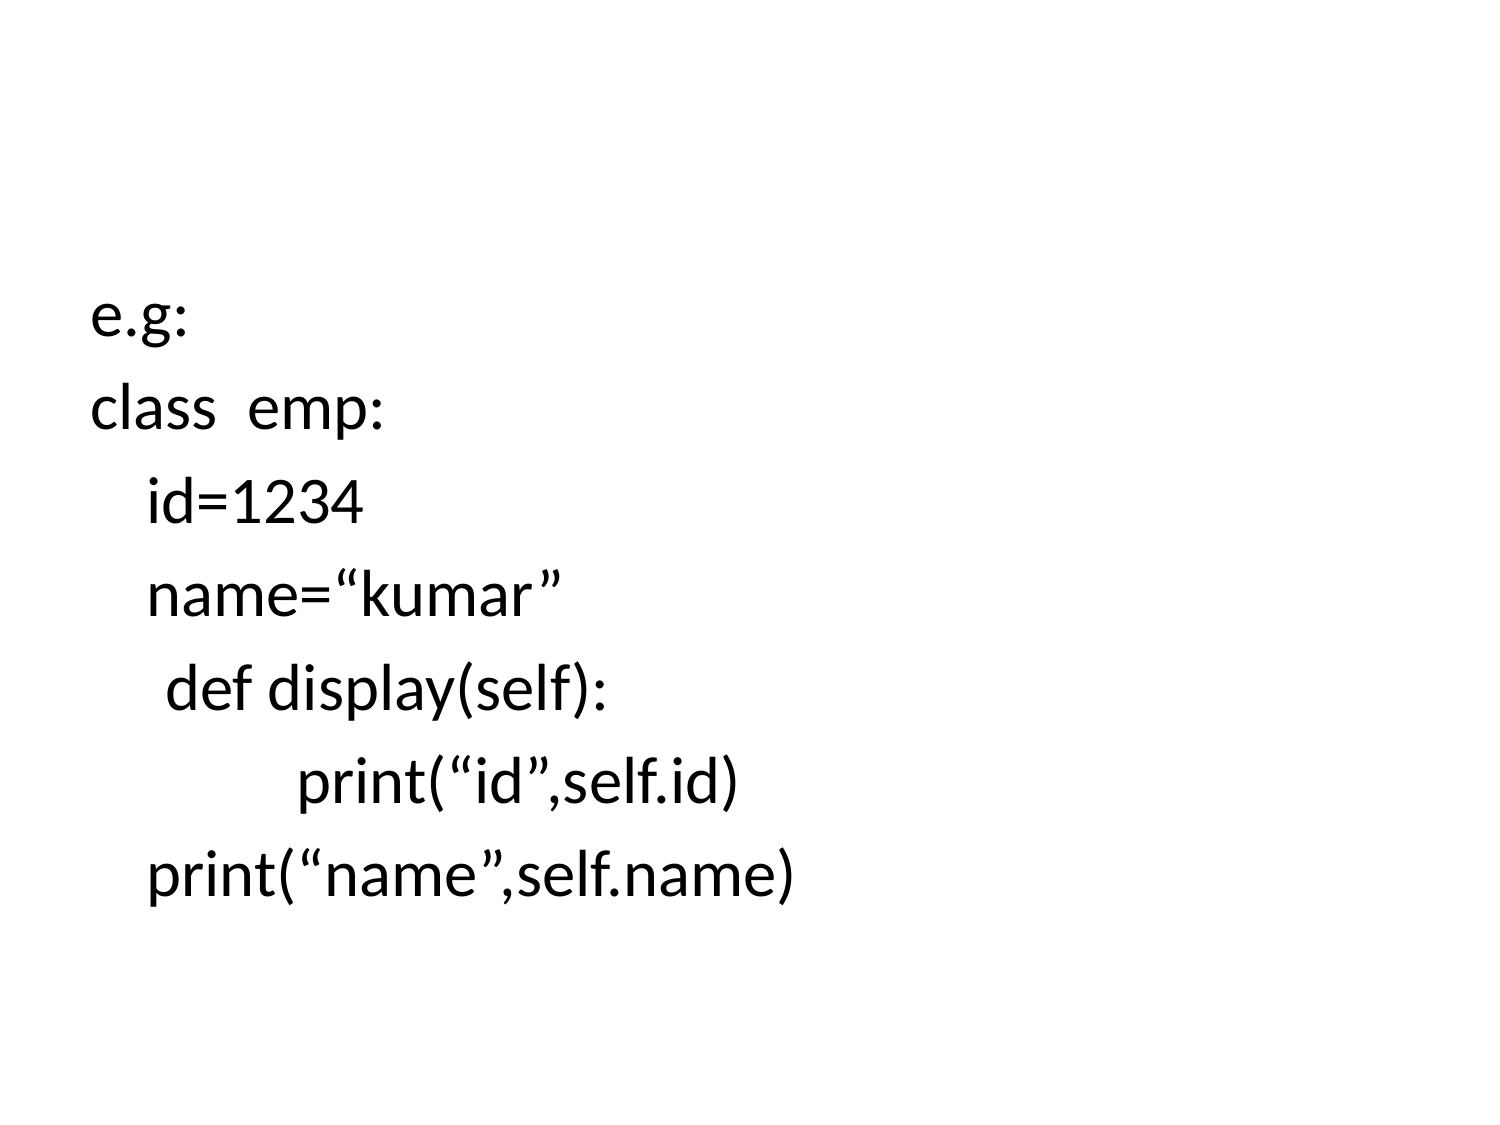

#
e.g:
class  emp:
	id=1234
	name=“kumar”
     def display(self):
     	print(“id”,self.id)
	print(“name”,self.name)